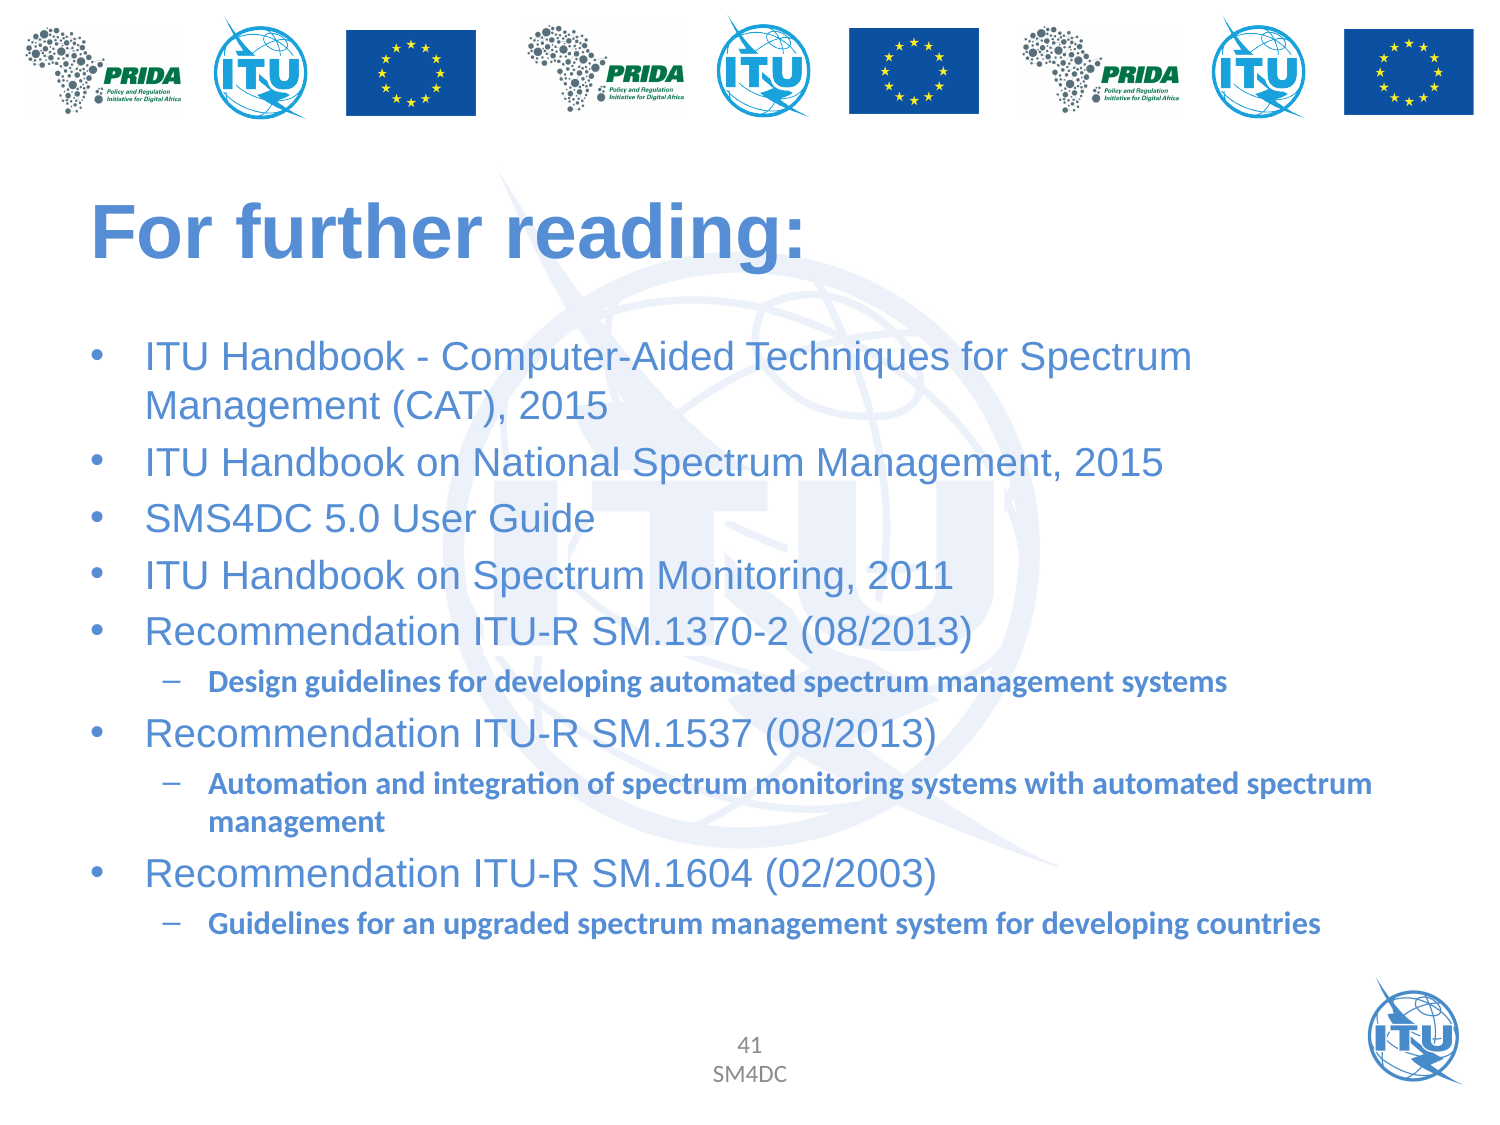

# For further reading:
ITU Handbook - Computer-Aided Techniques for Spectrum Management (CAT), 2015
ITU Handbook on National Spectrum Management, 2015
SMS4DC 5.0 User Guide
ITU Handbook on Spectrum Monitoring, 2011
Recommendation ITU-R SM.1370-2 (08/2013)
Design guidelines for developing automated spectrum management systems
Recommendation ITU-R SM.1537 (08/2013)
Automation and integration of spectrum monitoring systems with automated spectrum management
Recommendation ITU-R SM.1604 (02/2003)
Guidelines for an upgraded spectrum management system for developing countries
41
SM4DC